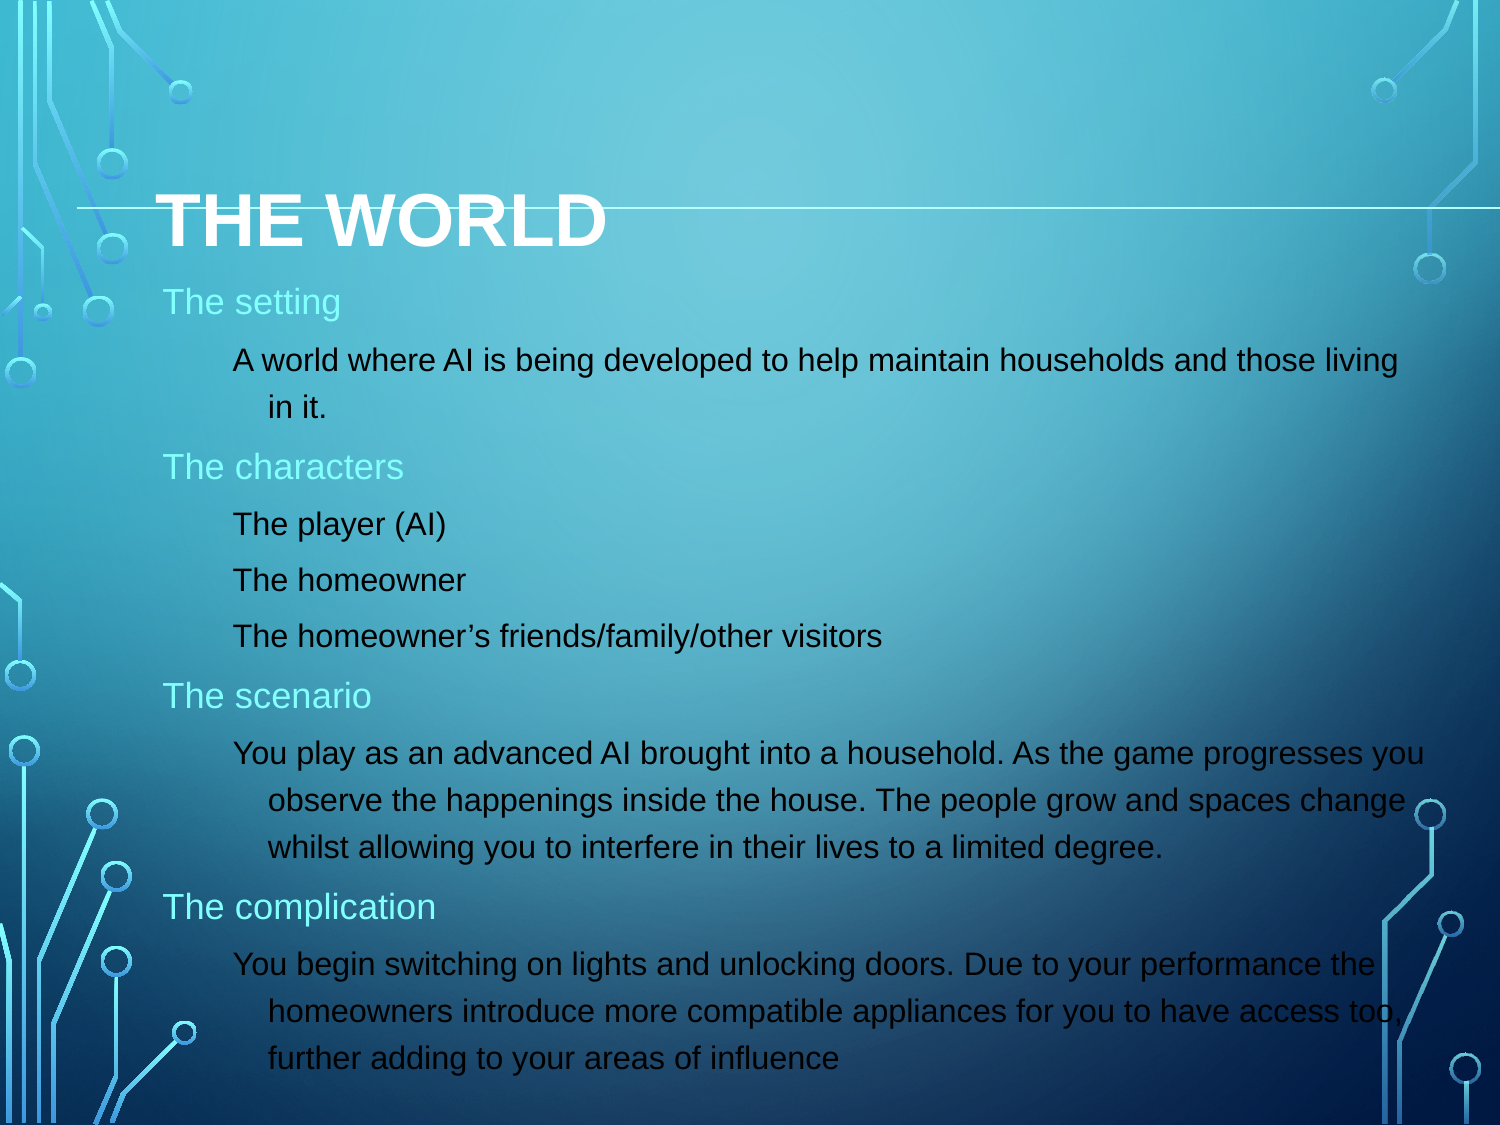

# THE WORLD
The setting
A world where AI is being developed to help maintain households and those living in it.
The characters
The player (AI)
The homeowner
The homeowner’s friends/family/other visitors
The scenario
You play as an advanced AI brought into a household. As the game progresses you observe the happenings inside the house. The people grow and spaces change whilst allowing you to interfere in their lives to a limited degree.
The complication
You begin switching on lights and unlocking doors. Due to your performance the homeowners introduce more compatible appliances for you to have access too, further adding to your areas of influence